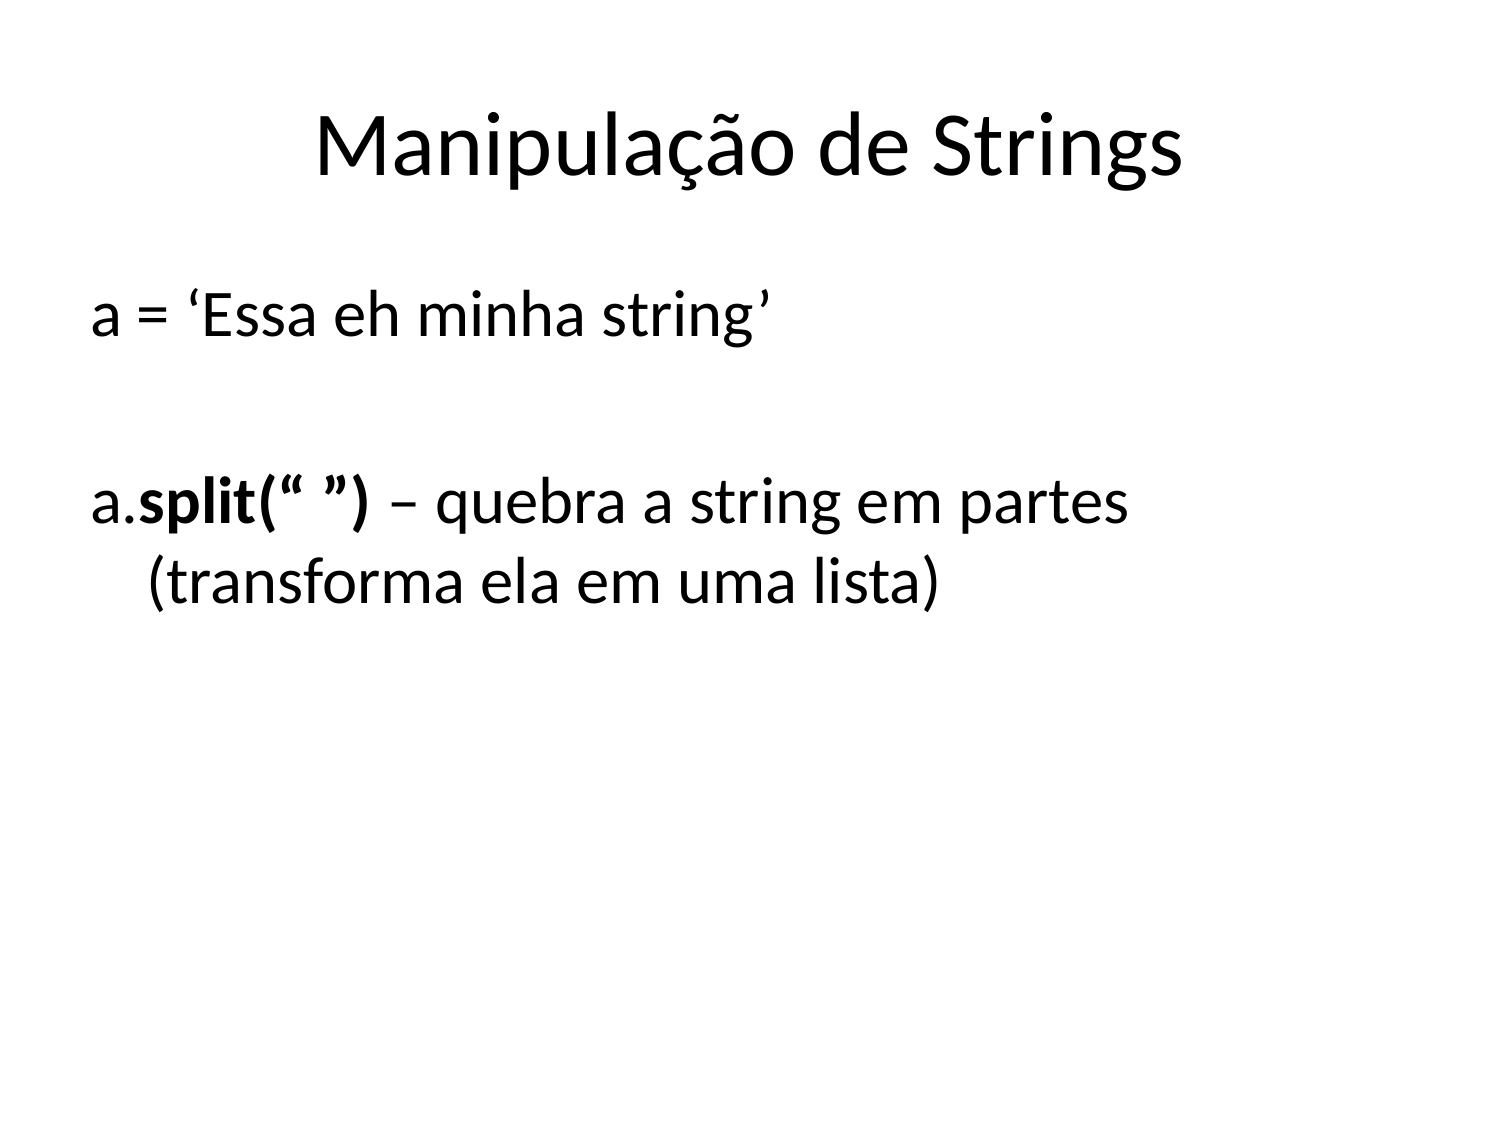

# Manipulação de Strings
a = ‘Essa eh minha string’

a.split(“ ”) – quebra a string em partes (transforma ela em uma lista)